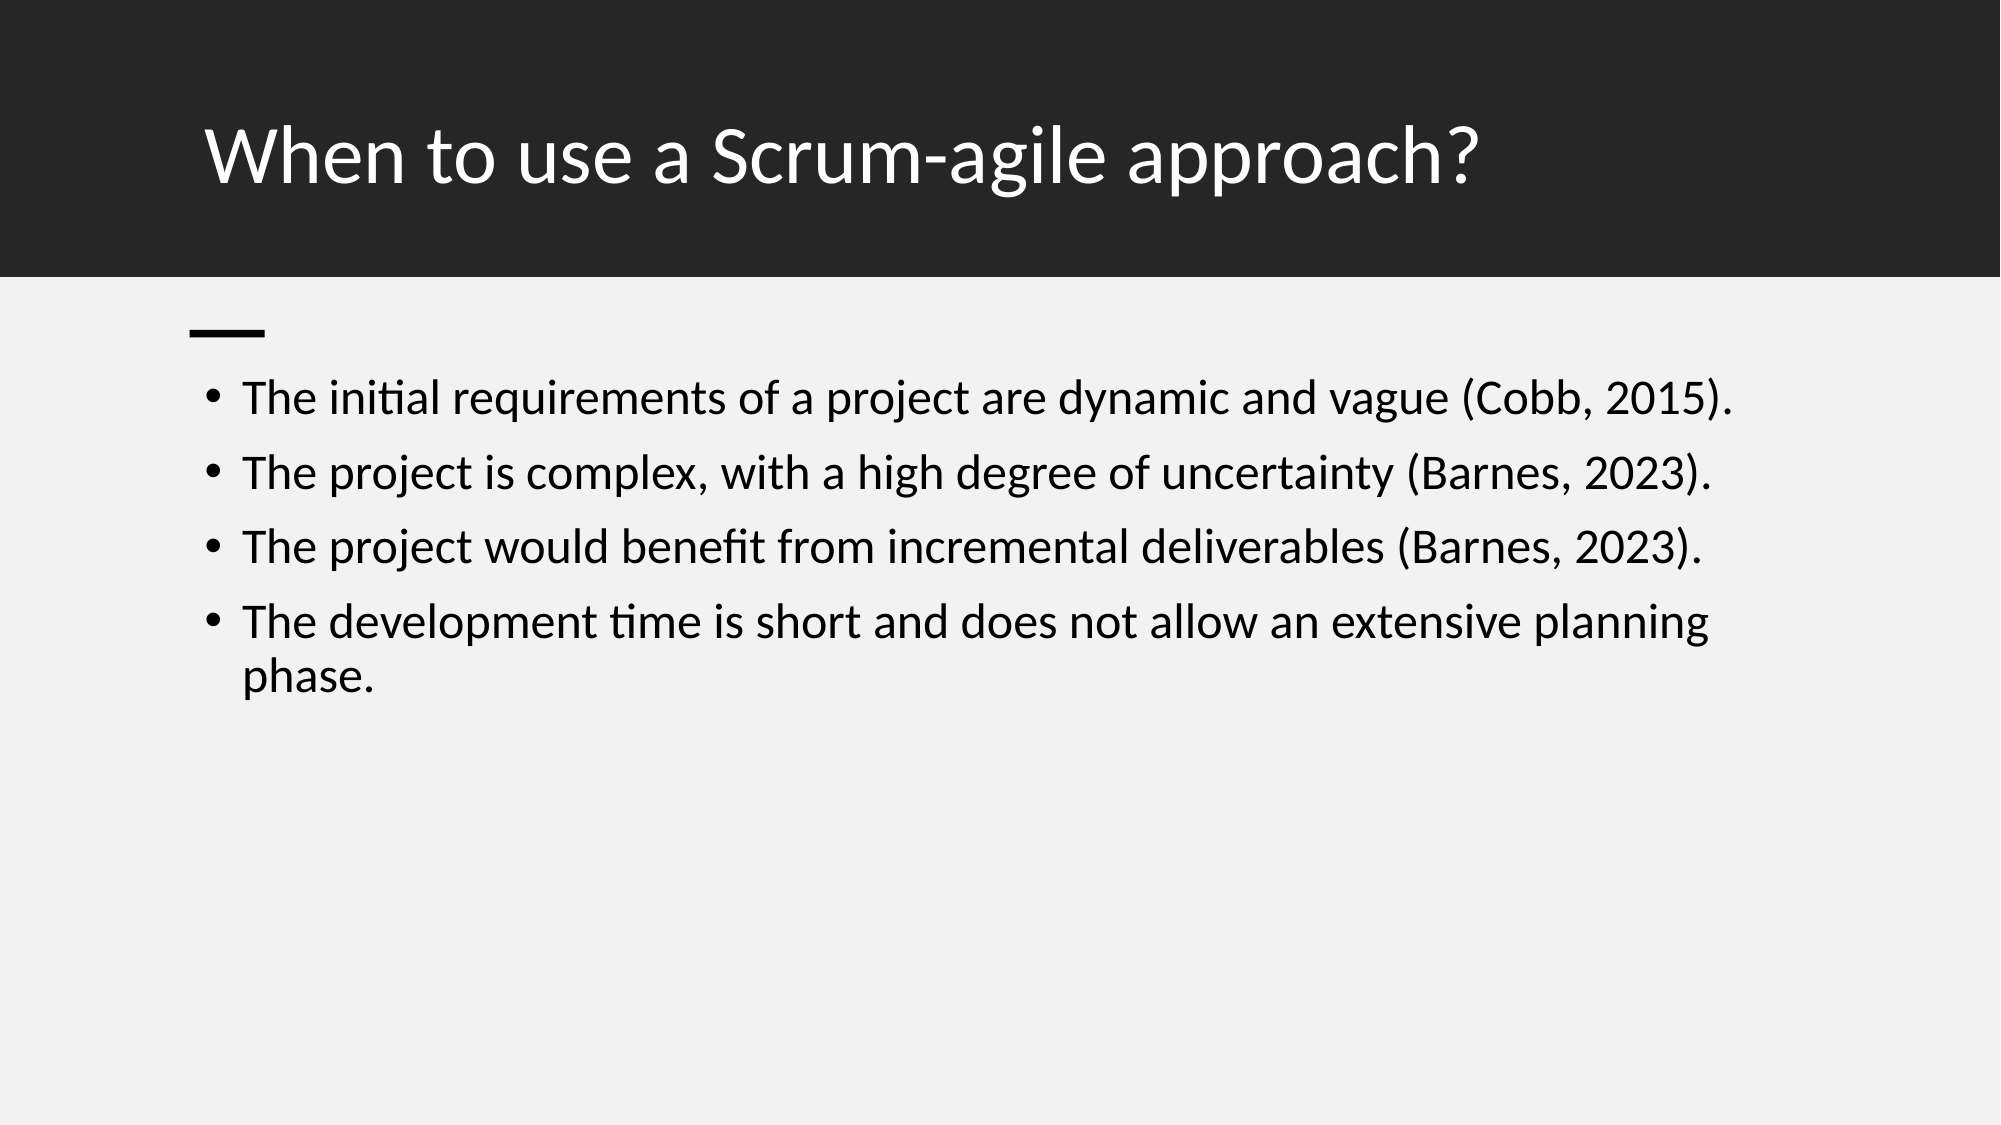

# When to use a Scrum-agile approach?

The initial requirements of a project are dynamic and vague (Cobb, 2015).
The project is complex, with a high degree of uncertainty (Barnes, 2023).
The project would benefit from incremental deliverables (Barnes, 2023).
The development time is short and does not allow an extensive planning phase.